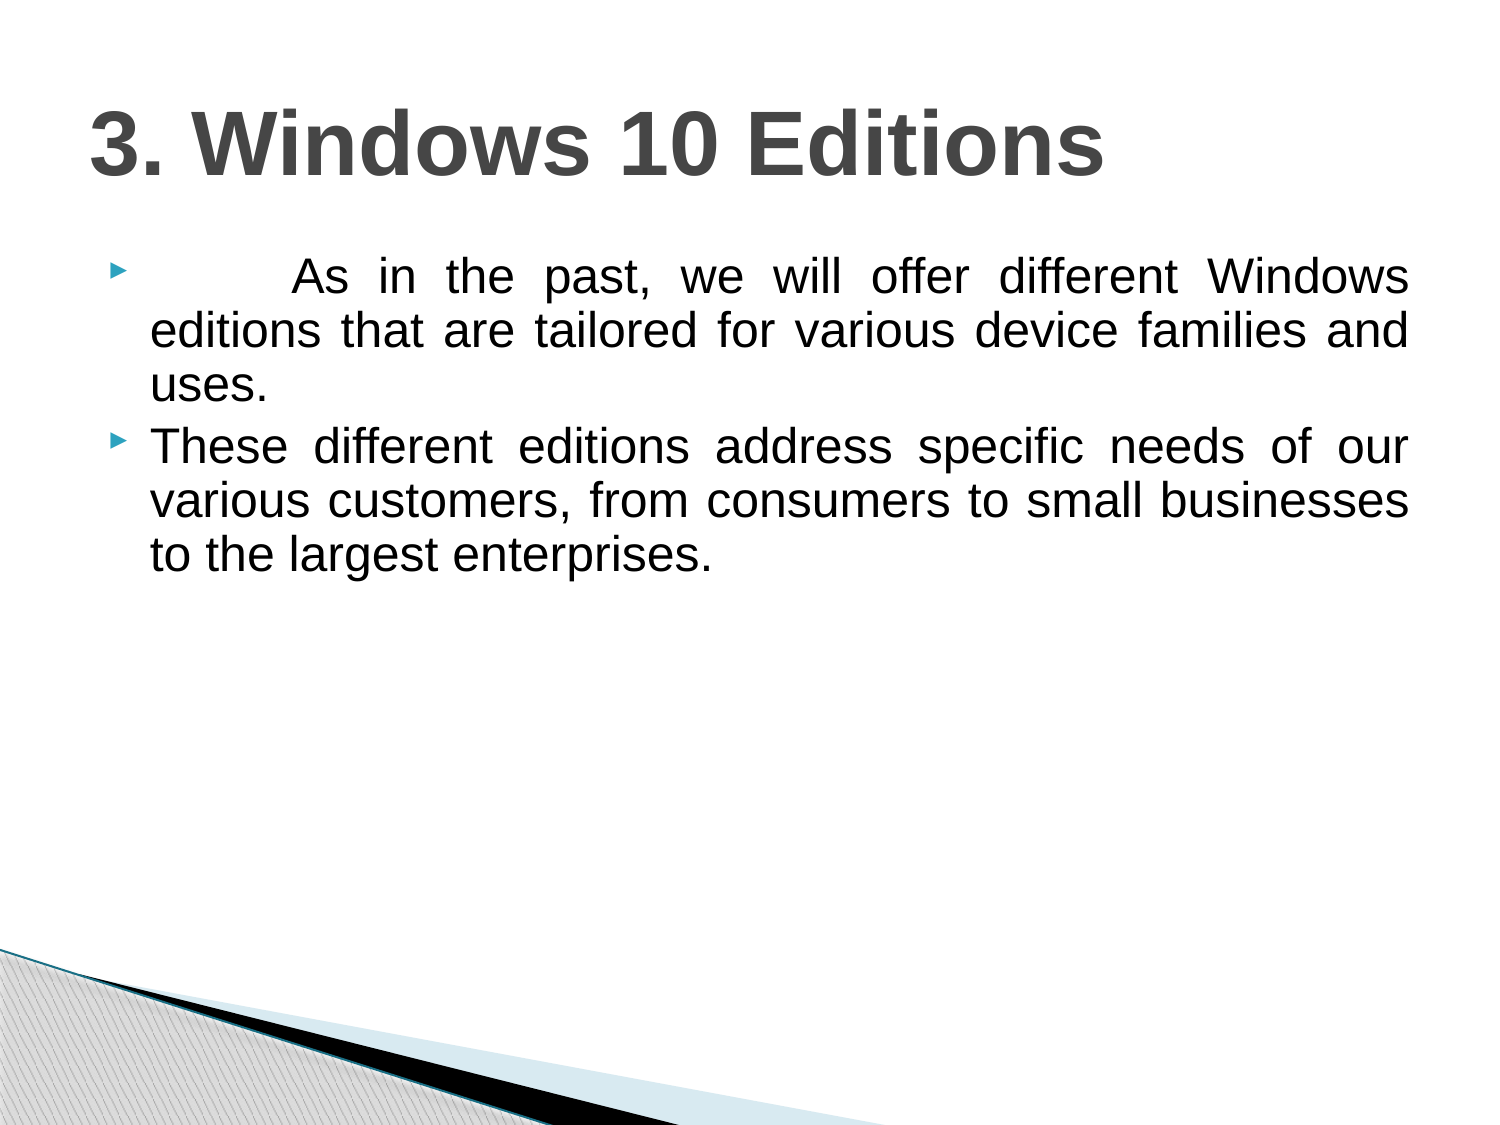

# 3. Windows 10 Editions
　　As in the past, we will offer different Windows editions that are tailored for various device families and uses.
These different editions address specific needs of our various customers, from consumers to small businesses to the largest enterprises.